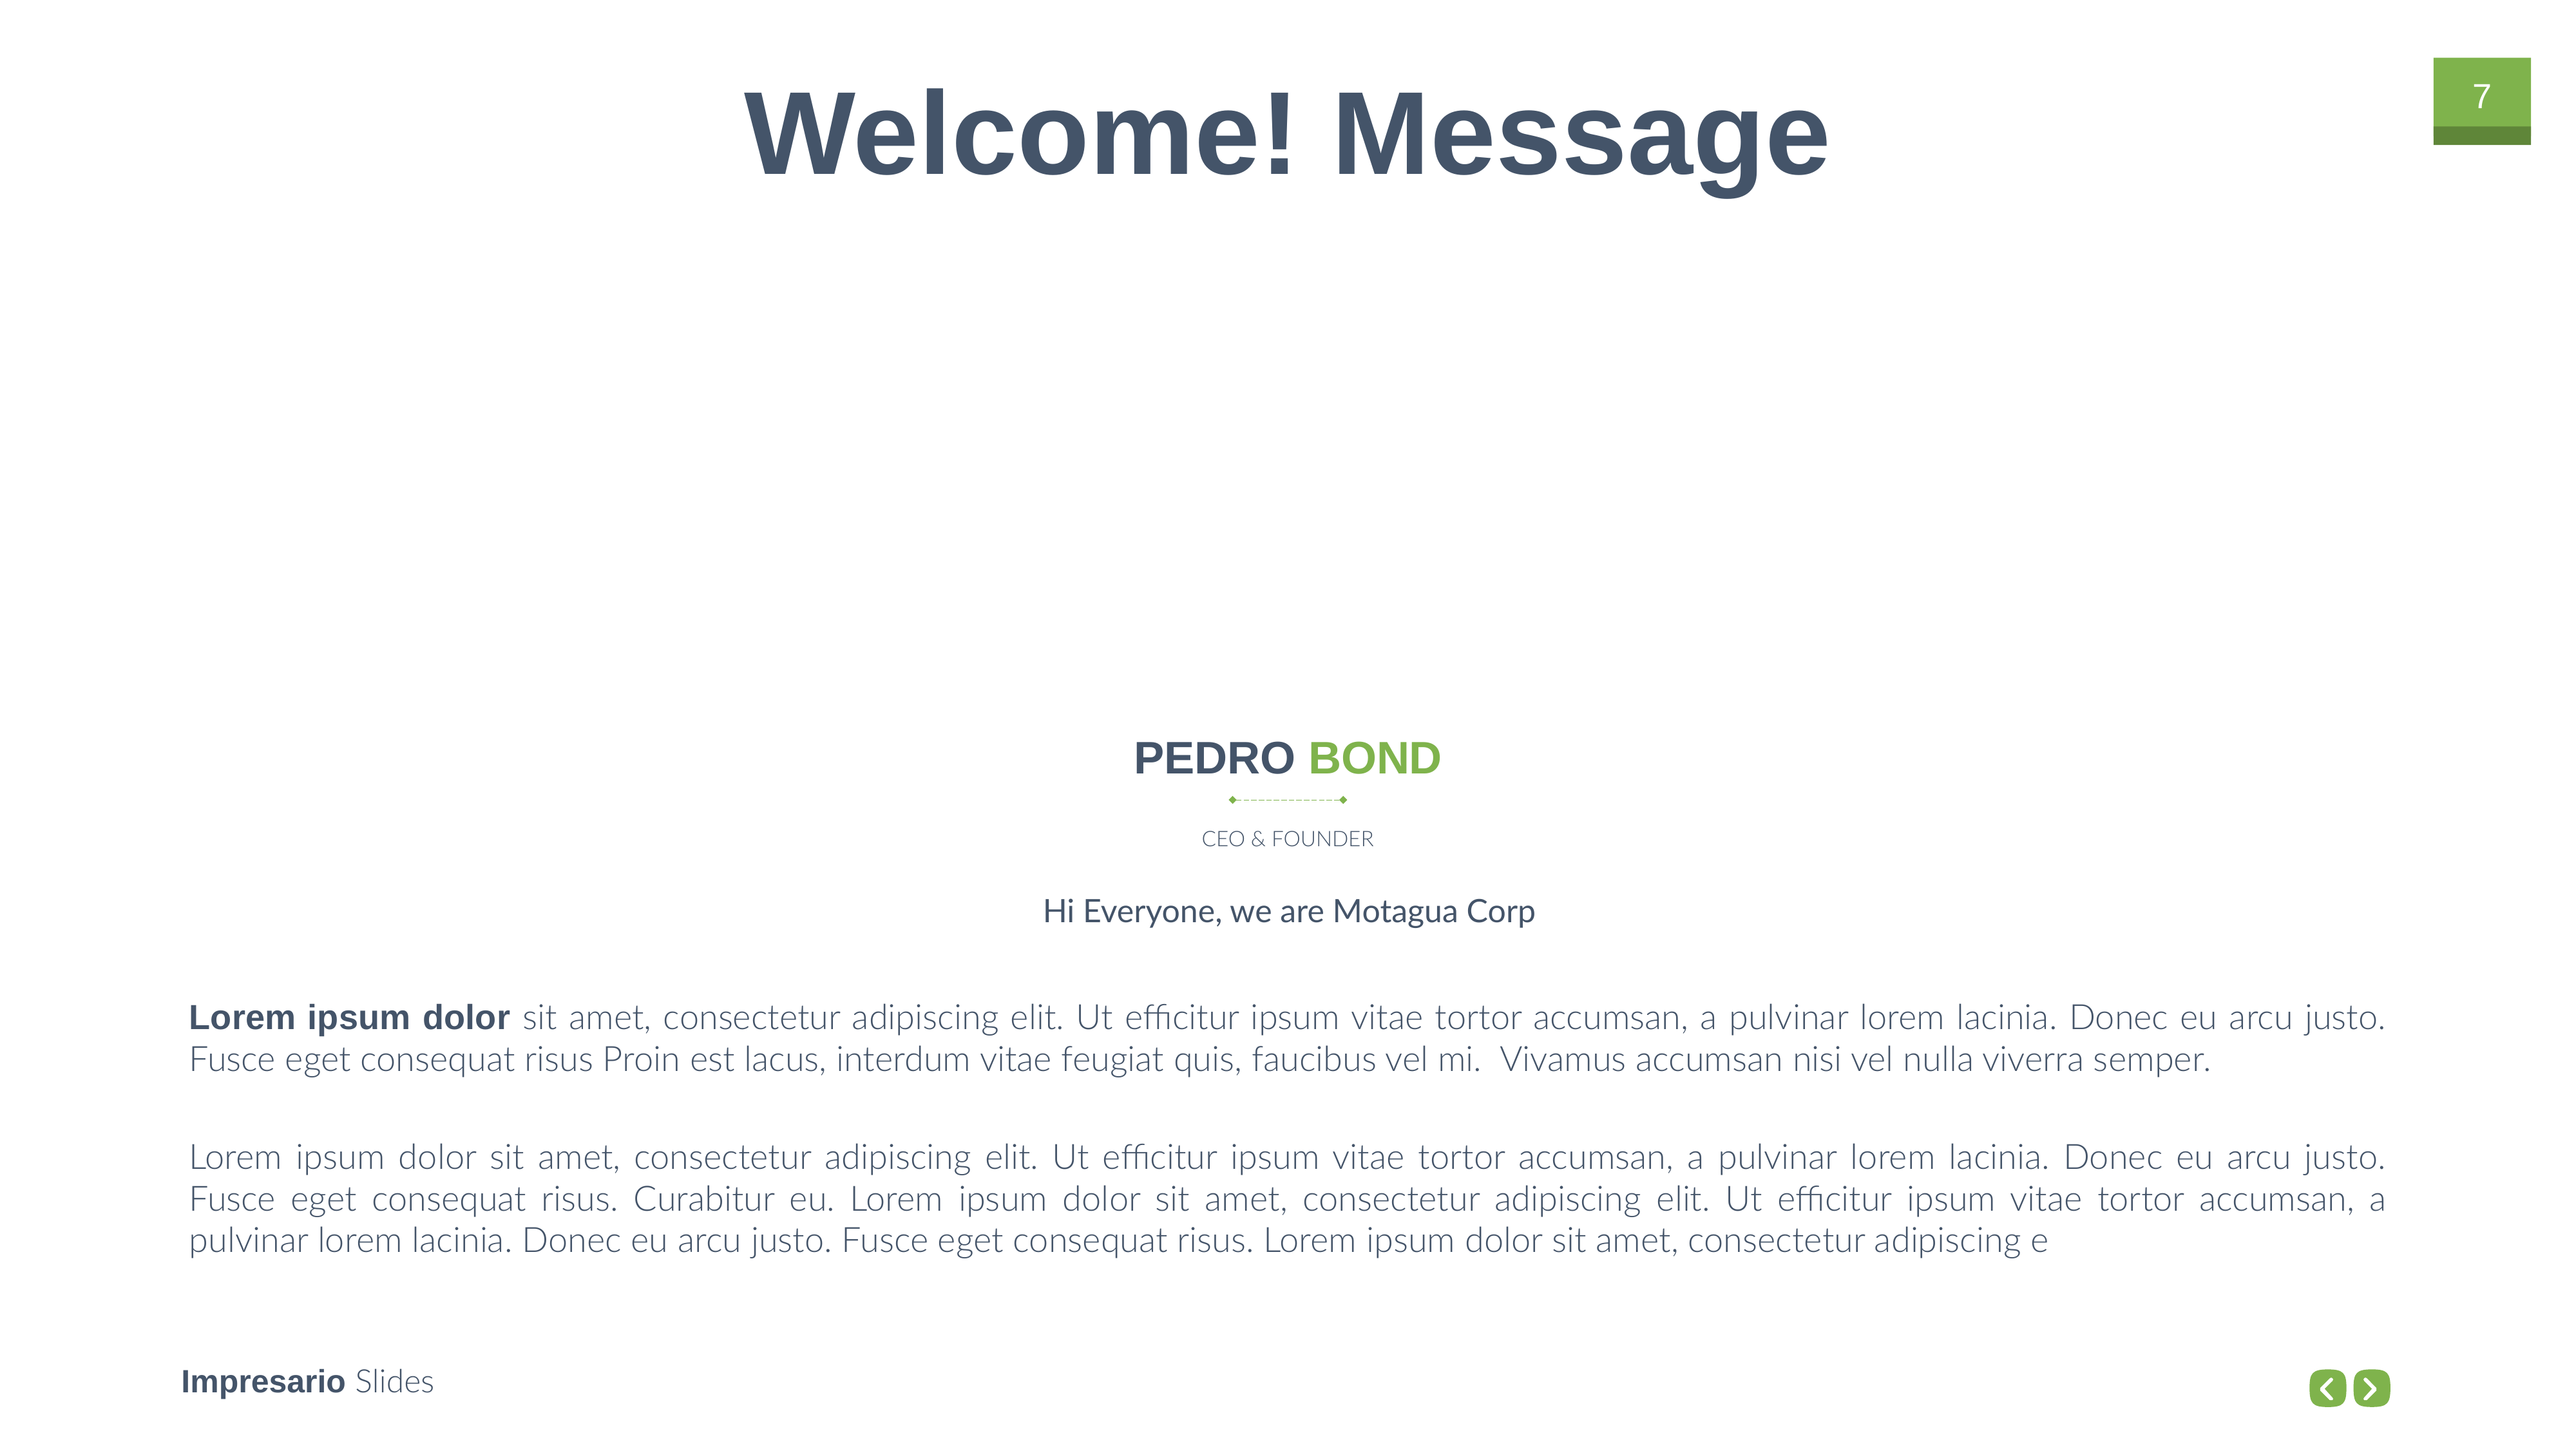

Welcome! Message

PEDRO BOND
CEO & FOUNDER
Hi Everyone, we are Motagua Corp
Lorem ipsum dolor sit amet, consectetur adipiscing elit. Ut efficitur ipsum vitae tortor accumsan, a pulvinar lorem lacinia. Donec eu arcu justo. Fusce eget consequat risus Proin est lacus, interdum vitae feugiat quis, faucibus vel mi.  Vivamus accumsan nisi vel nulla viverra semper.

Lorem ipsum dolor sit amet, consectetur adipiscing elit. Ut efficitur ipsum vitae tortor accumsan, a pulvinar lorem lacinia. Donec eu arcu justo. Fusce eget consequat risus. Curabitur eu. Lorem ipsum dolor sit amet, consectetur adipiscing elit. Ut efficitur ipsum vitae tortor accumsan, a pulvinar lorem lacinia. Donec eu arcu justo. Fusce eget consequat risus. Lorem ipsum dolor sit amet, consectetur adipiscing e